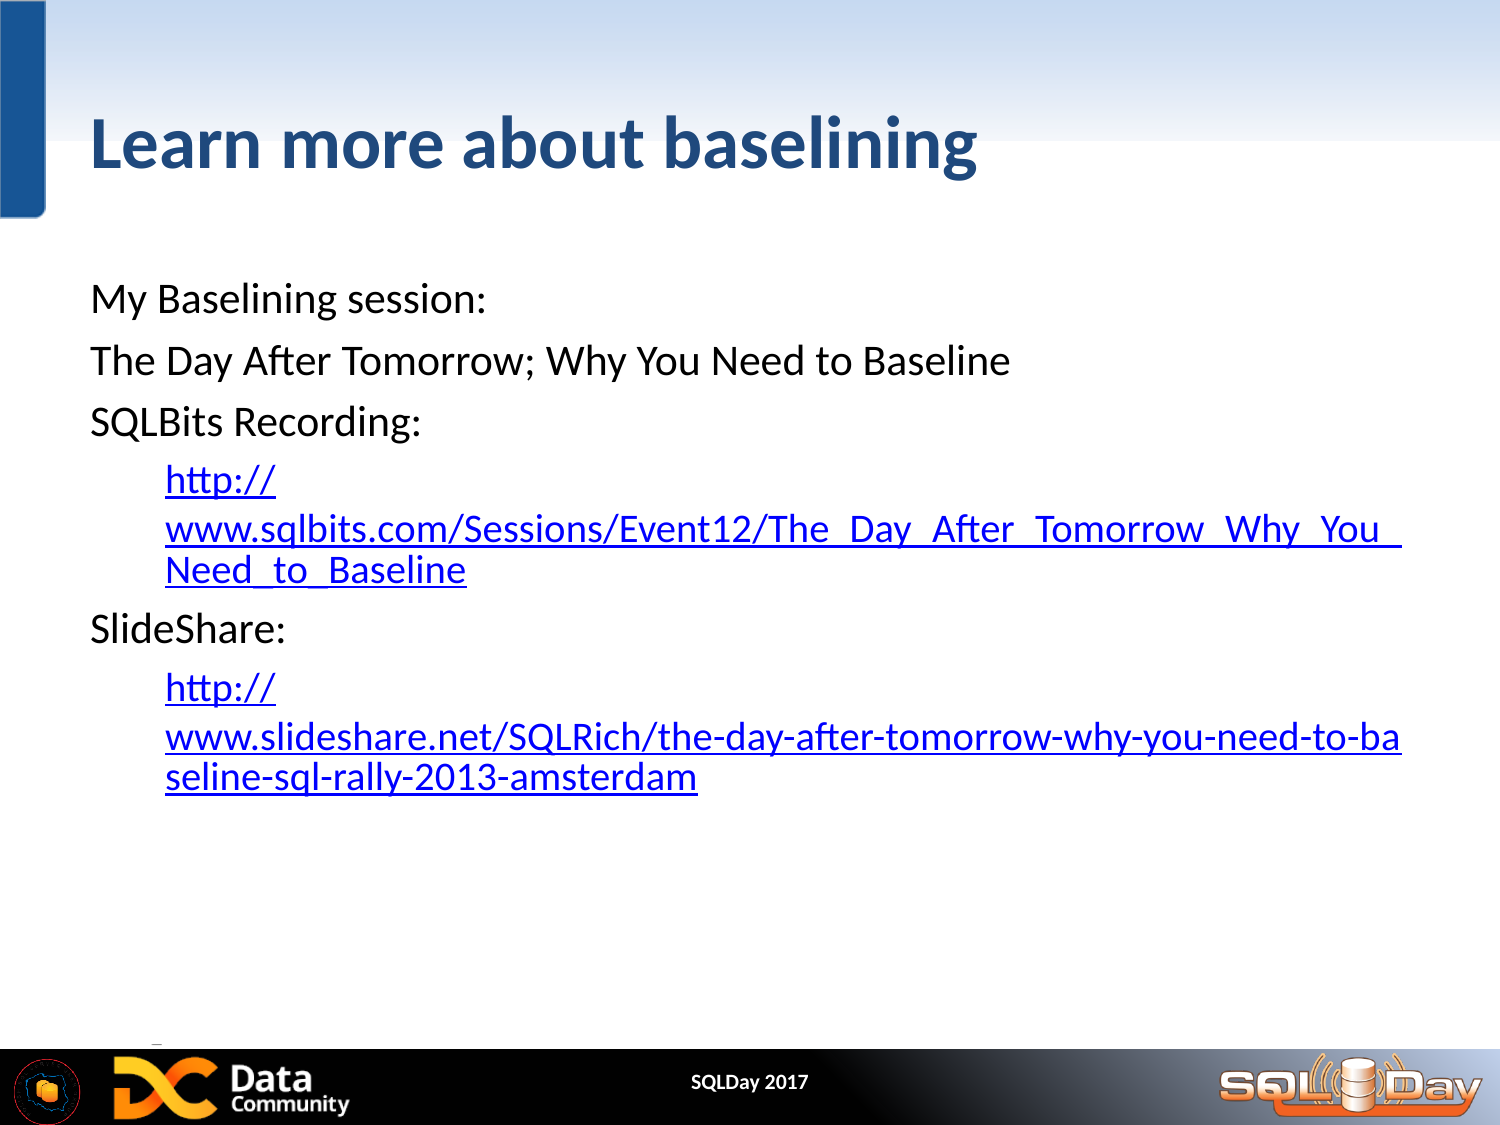

# Learn more about baselining
My Baselining session:
The Day After Tomorrow; Why You Need to Baseline
SQLBits Recording:
http://www.sqlbits.com/Sessions/Event12/The_Day_After_Tomorrow_Why_You_Need_to_Baseline
SlideShare:
http://www.slideshare.net/SQLRich/the-day-after-tomorrow-why-you-need-to-baseline-sql-rally-2013-amsterdam